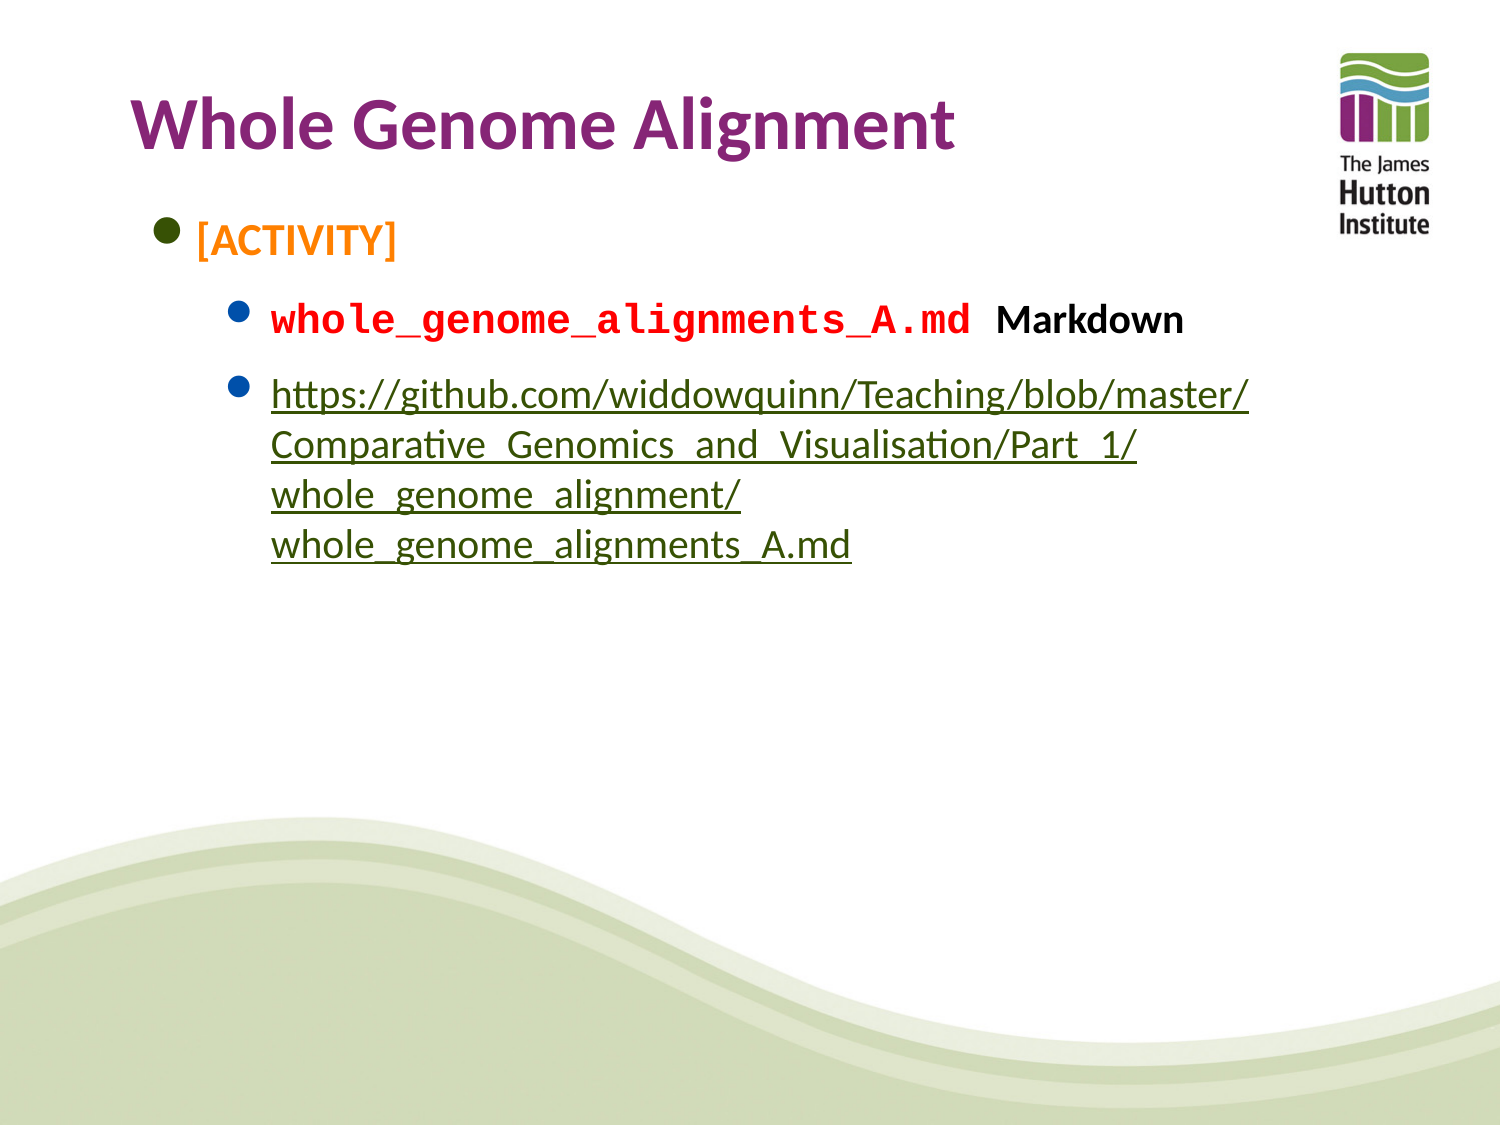

# Whole Genome Alignment
[ACTIVITY]
whole_genome_alignments_A.md Markdown
https://github.com/widdowquinn/Teaching/blob/master/Comparative_Genomics_and_Visualisation/Part_1/whole_genome_alignment/whole_genome_alignments_A.md